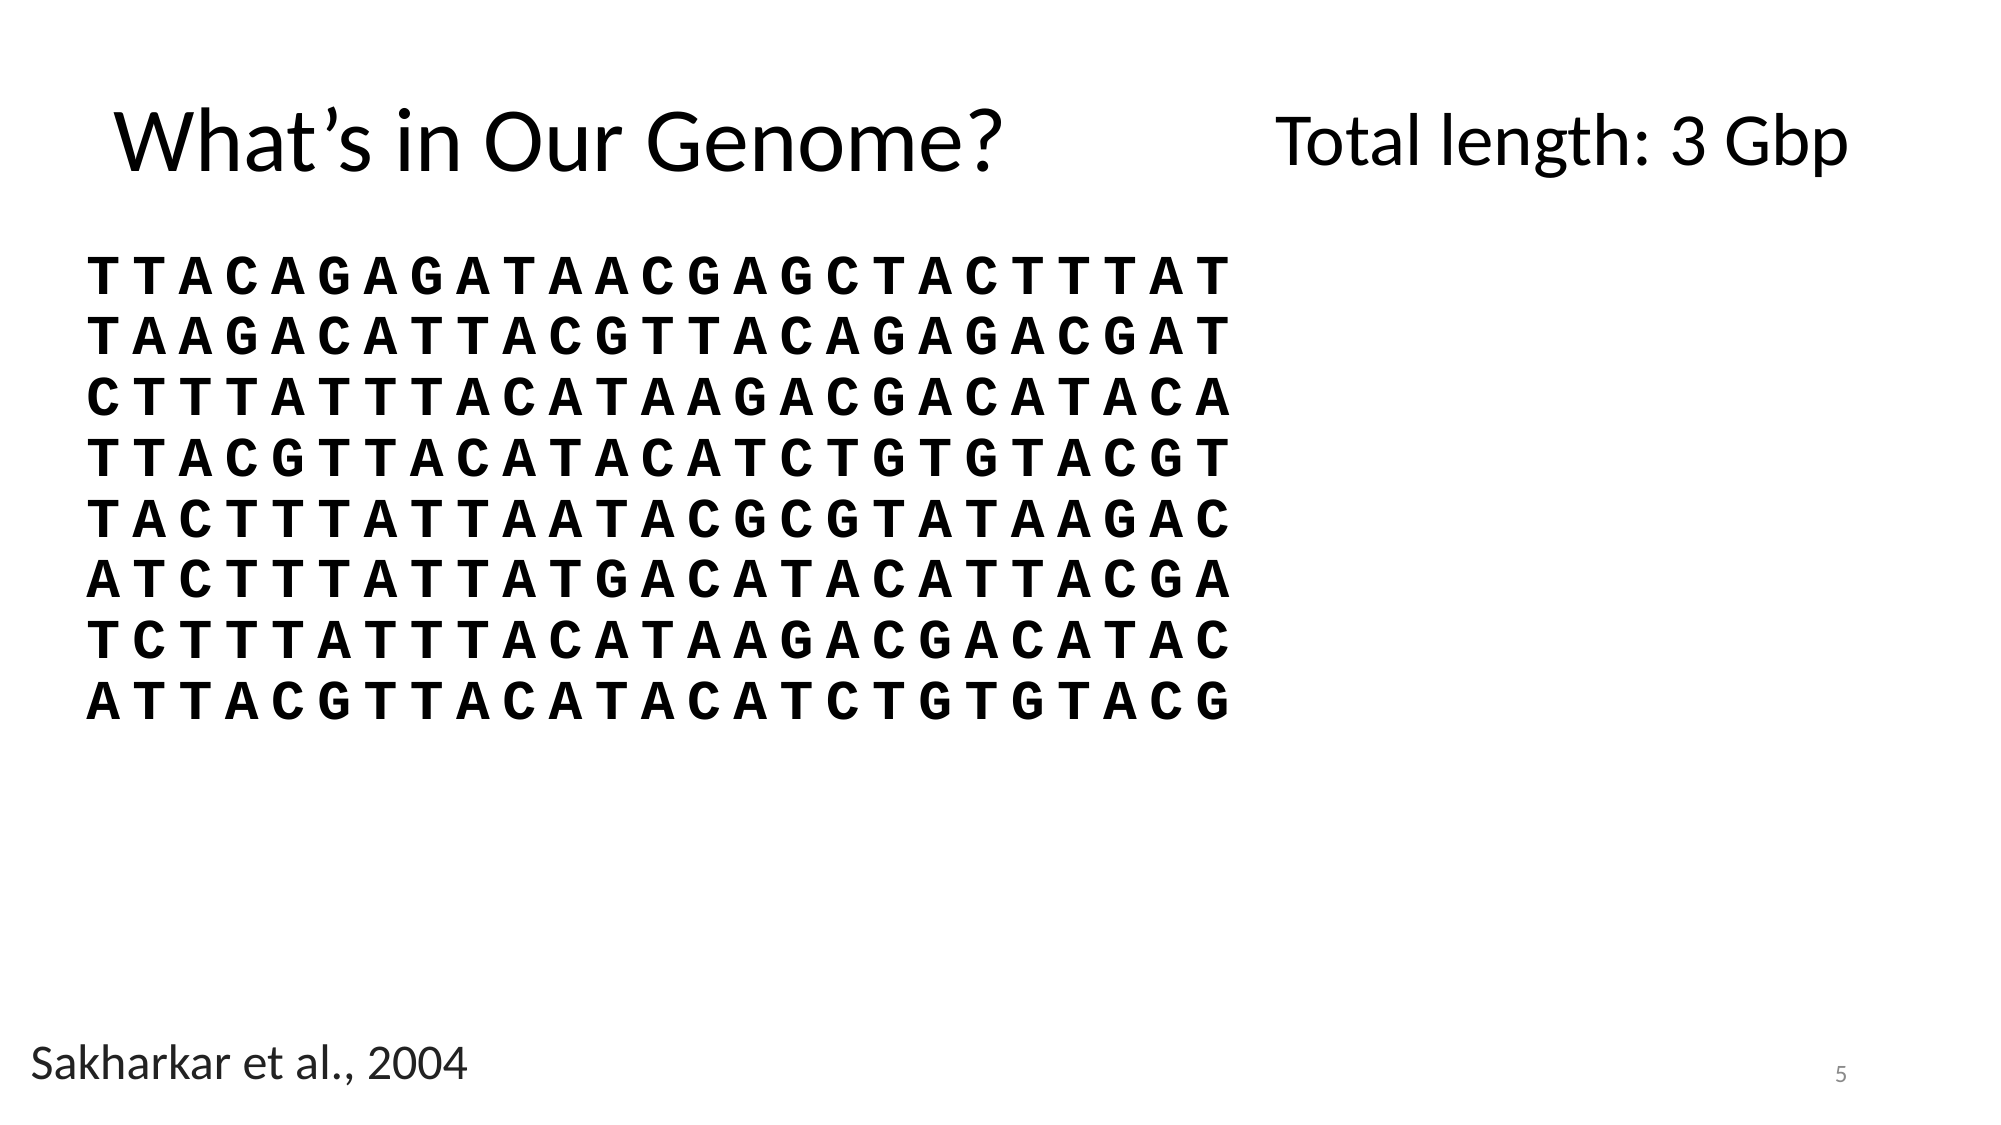

# What’s in Our Genome?
Total length: 3 Gbp
TTACAGAGATAACGAGCTACTTTATTAAGACATTACGTTACAGAGACGATCTTTATTTACATAAGACGACATACATTACGTTACATACATCTGTGTACGTTACTTTATTAATACGCGTATAAGACATCTTTATTATGACATACATTACGATCTTTATTTACATAAGACGACATACATTACGTTACATACATCTGTGTACG

Sakharkar et al., 2004
5